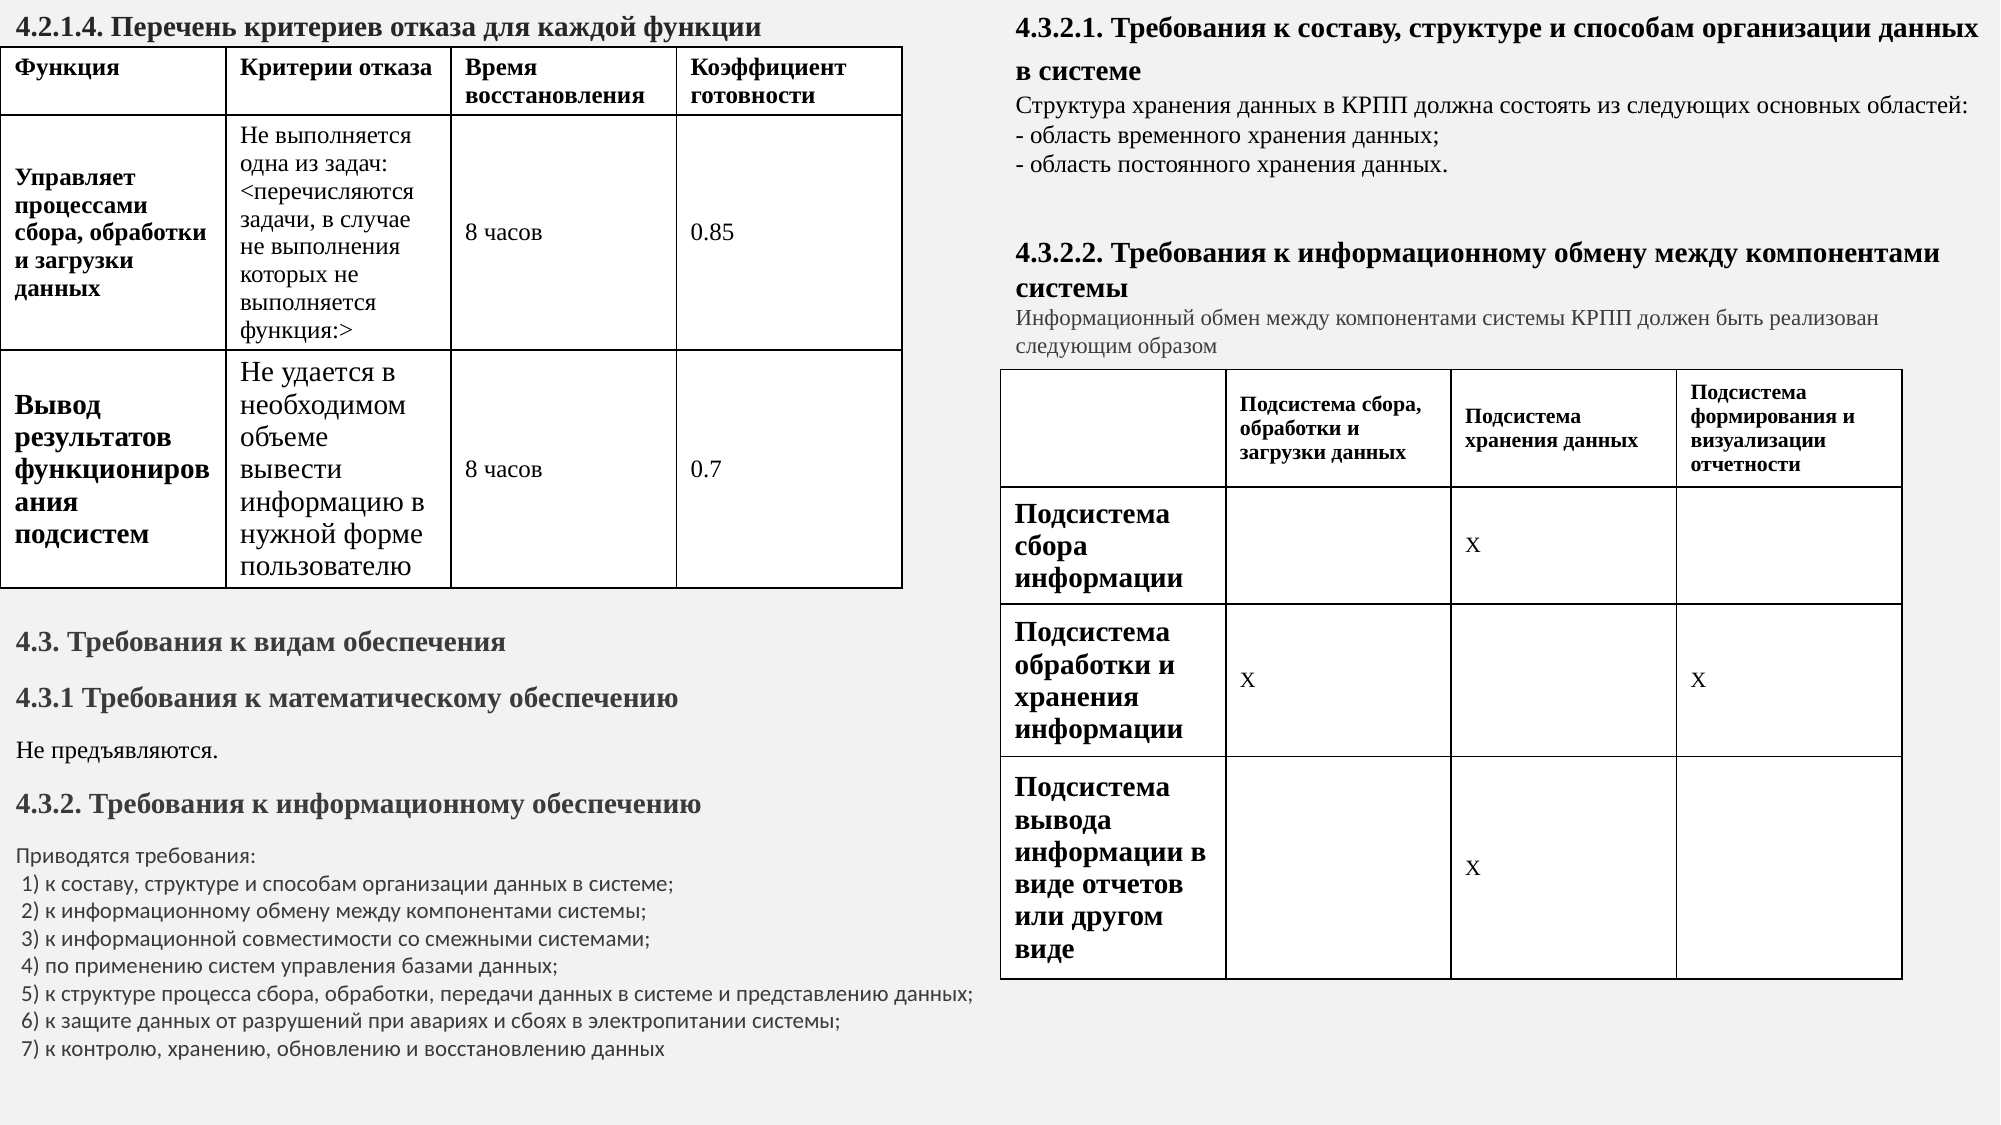

4.2.1.4. Перечень критериев отказа для каждой функции

4.3. Требования к видам обеспечения
4.3.1 Требования к математическому обеспечению
Не предъявляются.
4.3.2. Требования к информационному обеспечению
Приводятся требования:
 1) к составу, структуре и способам организации данных в системе;
 2) к информационному обмену между компонентами системы;
 3) к информационной совместимости со смежными системами;
 4) по применению систем управления базами данных;
 5) к структуре процесса сбора, обработки, передачи данных в системе и представлению данных;
 6) к защите данных от разрушений при авариях и сбоях в электропитании системы;
 7) к контролю, хранению, обновлению и восстановлению данных
4.3.2.1. Требования к составу, структуре и способам организации данных в системе
Структура хранения данных в КРПП должна состоять из следующих основных областей:
- область временного хранения данных;
- область постоянного хранения данных.
4.3.2.2. Требования к информационному обмену между компонентами системы
Информационный обмен между компонентами системы КРПП должен быть реализован следующим образом
| Функция | Критерии отказа | Время восстановления | Коэффициент готовности |
| --- | --- | --- | --- |
| Управляет процессами сбора, обработки и загрузки данных | Не выполняется одна из задач: <перечисляются задачи, в случае не выполнения которых не выполняется функция:> | 8 часов | 0.85 |
| Вывод результатов функционирования подсистем | Не удается в необходимом объеме вывести информацию в нужной форме пользователю | 8 часов | 0.7 |
|  | Подсистема сбора, обработки и загрузки данных | Подсистема хранения данных | Подсистема формирования и визуализации отчетности |
| --- | --- | --- | --- |
| Подсистема сбора информации |  | X |  |
| Подсистема обработки и хранения информации | X |  | X |
| Подсистема вывода информации в виде отчетов или другом виде |  | X |  |